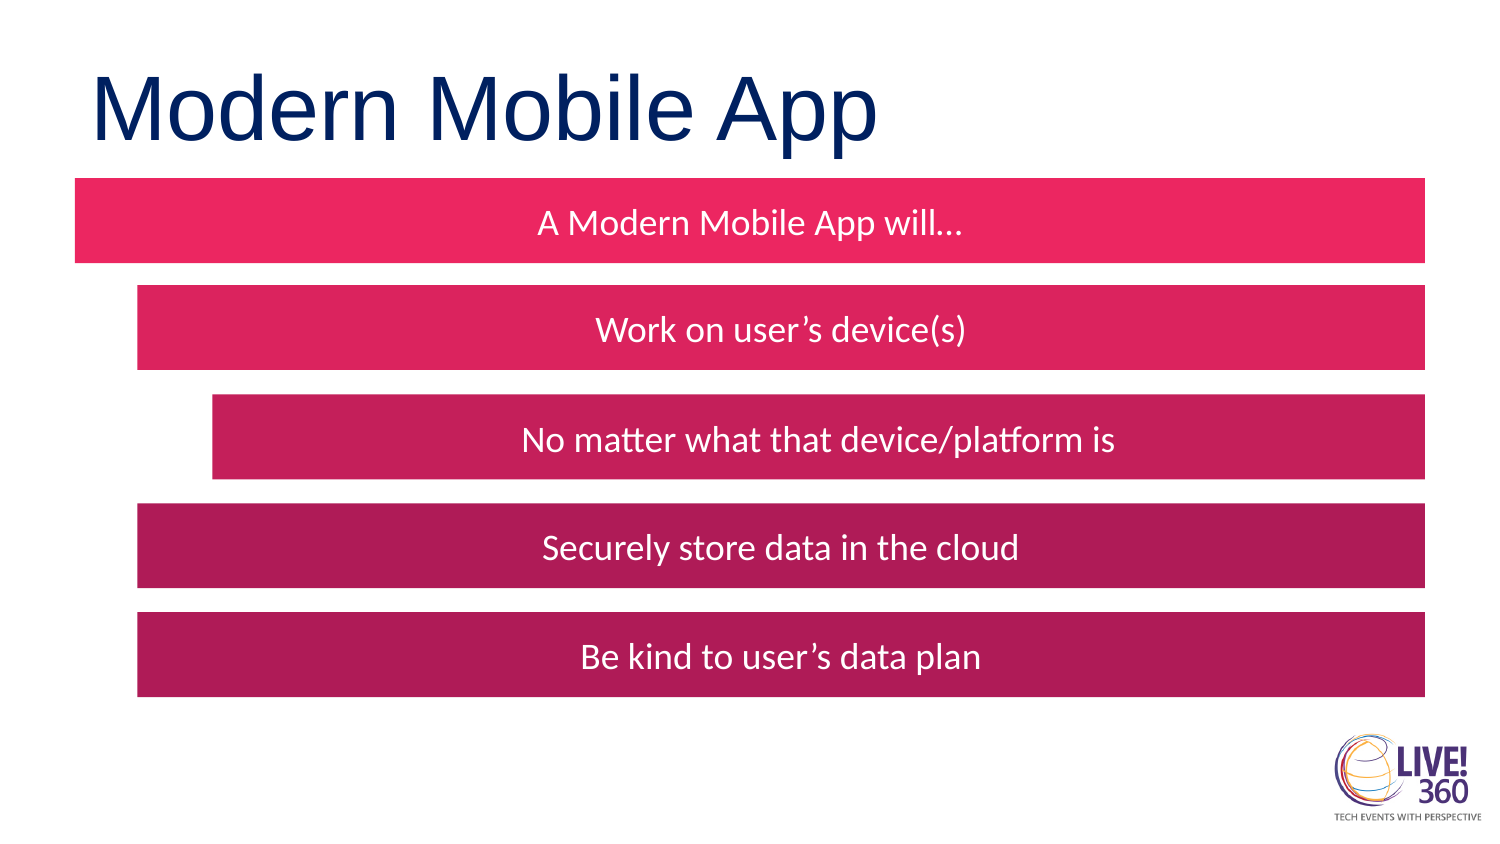

# Modern Mobile App
A Modern Mobile App will…
Work on user’s device(s)
No matter what that device/platform is
Securely store data in the cloud
Be kind to user’s data plan